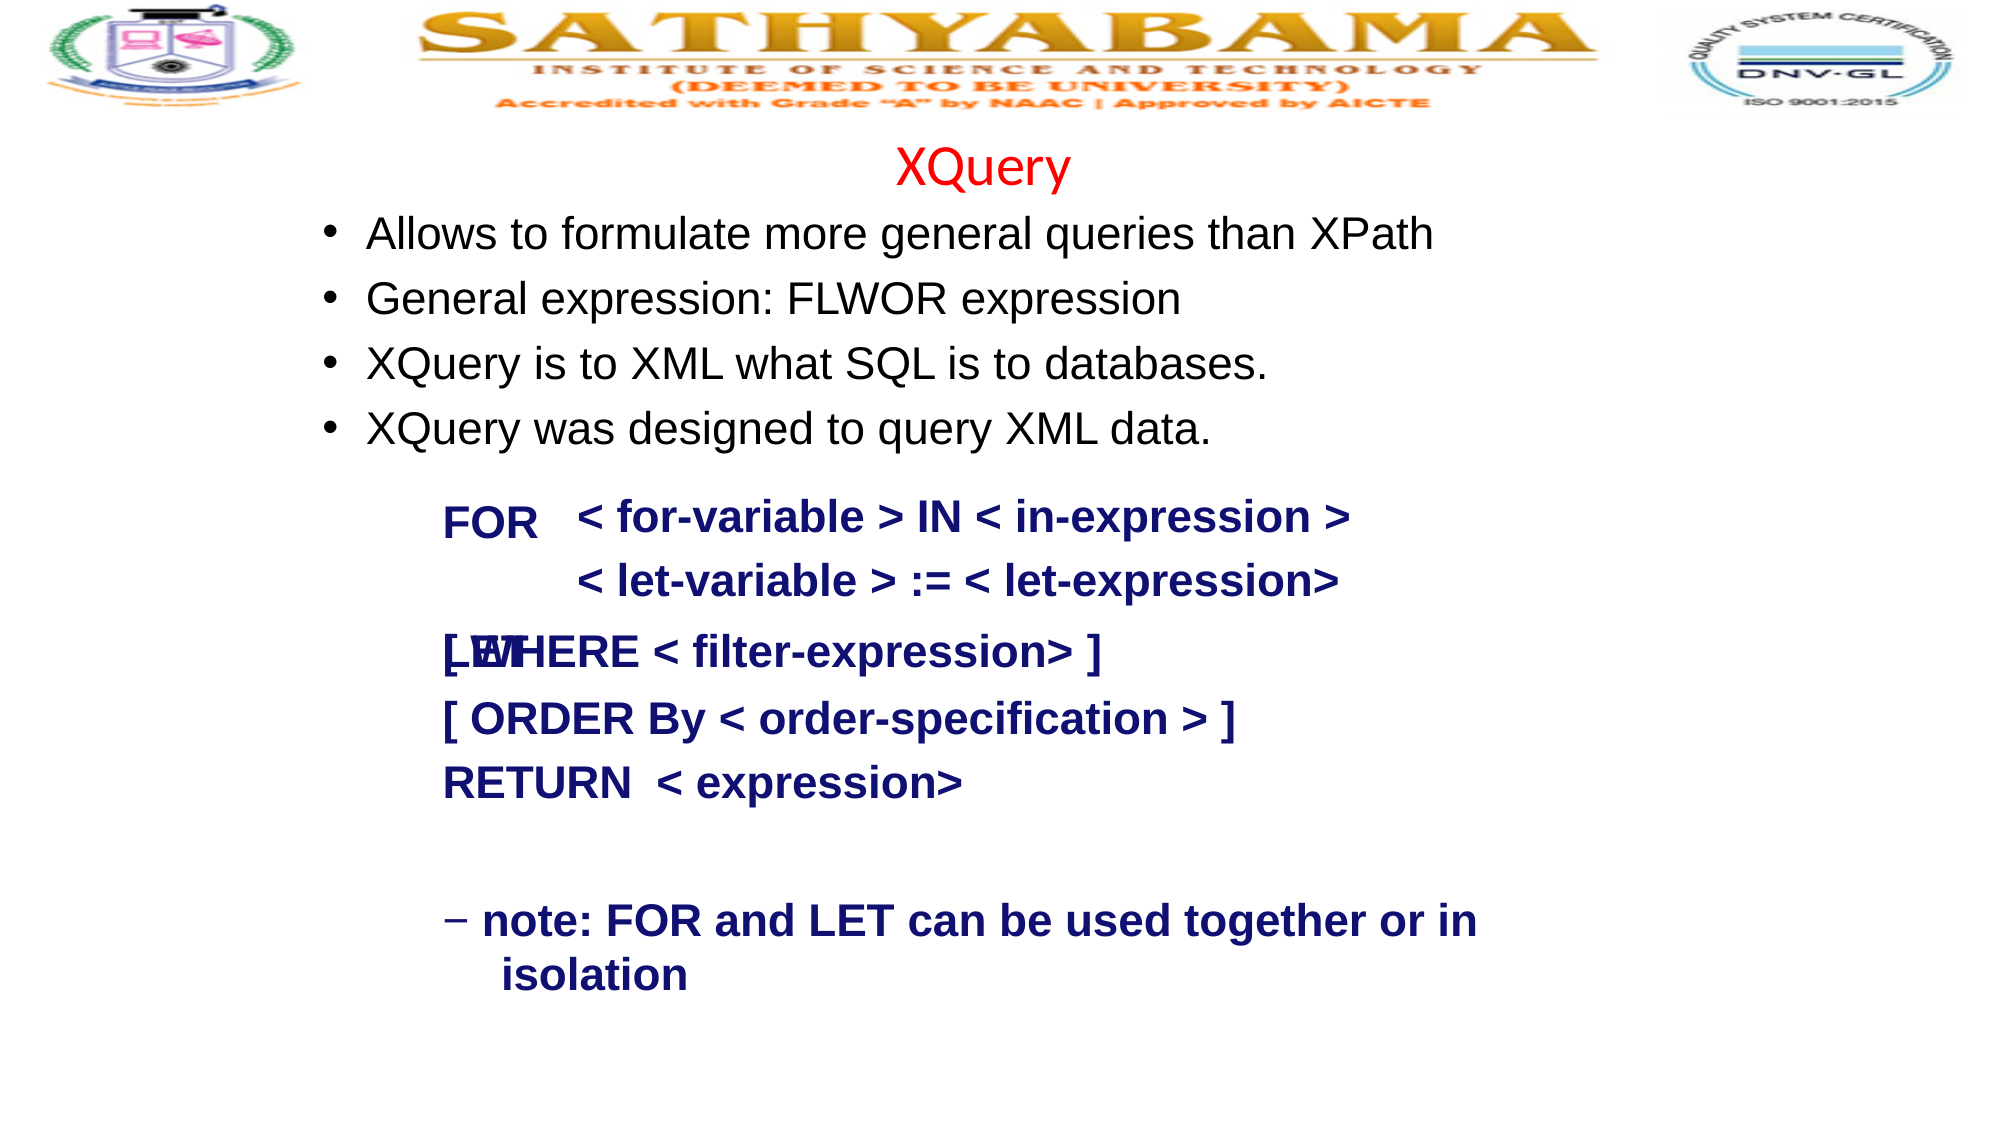

# XQuery
Allows to formulate more general queries than XPath
General expression: FLWOR expression
XQuery is to XML what SQL is to databases.
XQuery was designed to query XML data.
< for-variable > IN < in-expression >
< let-variable > := < let-expression>
FOR  LET
[ WHERE < filter-expression> ]
[ ORDER By < order-specification > ]  RETURN	< expression>

− note: FOR and LET can be used together or in  isolation